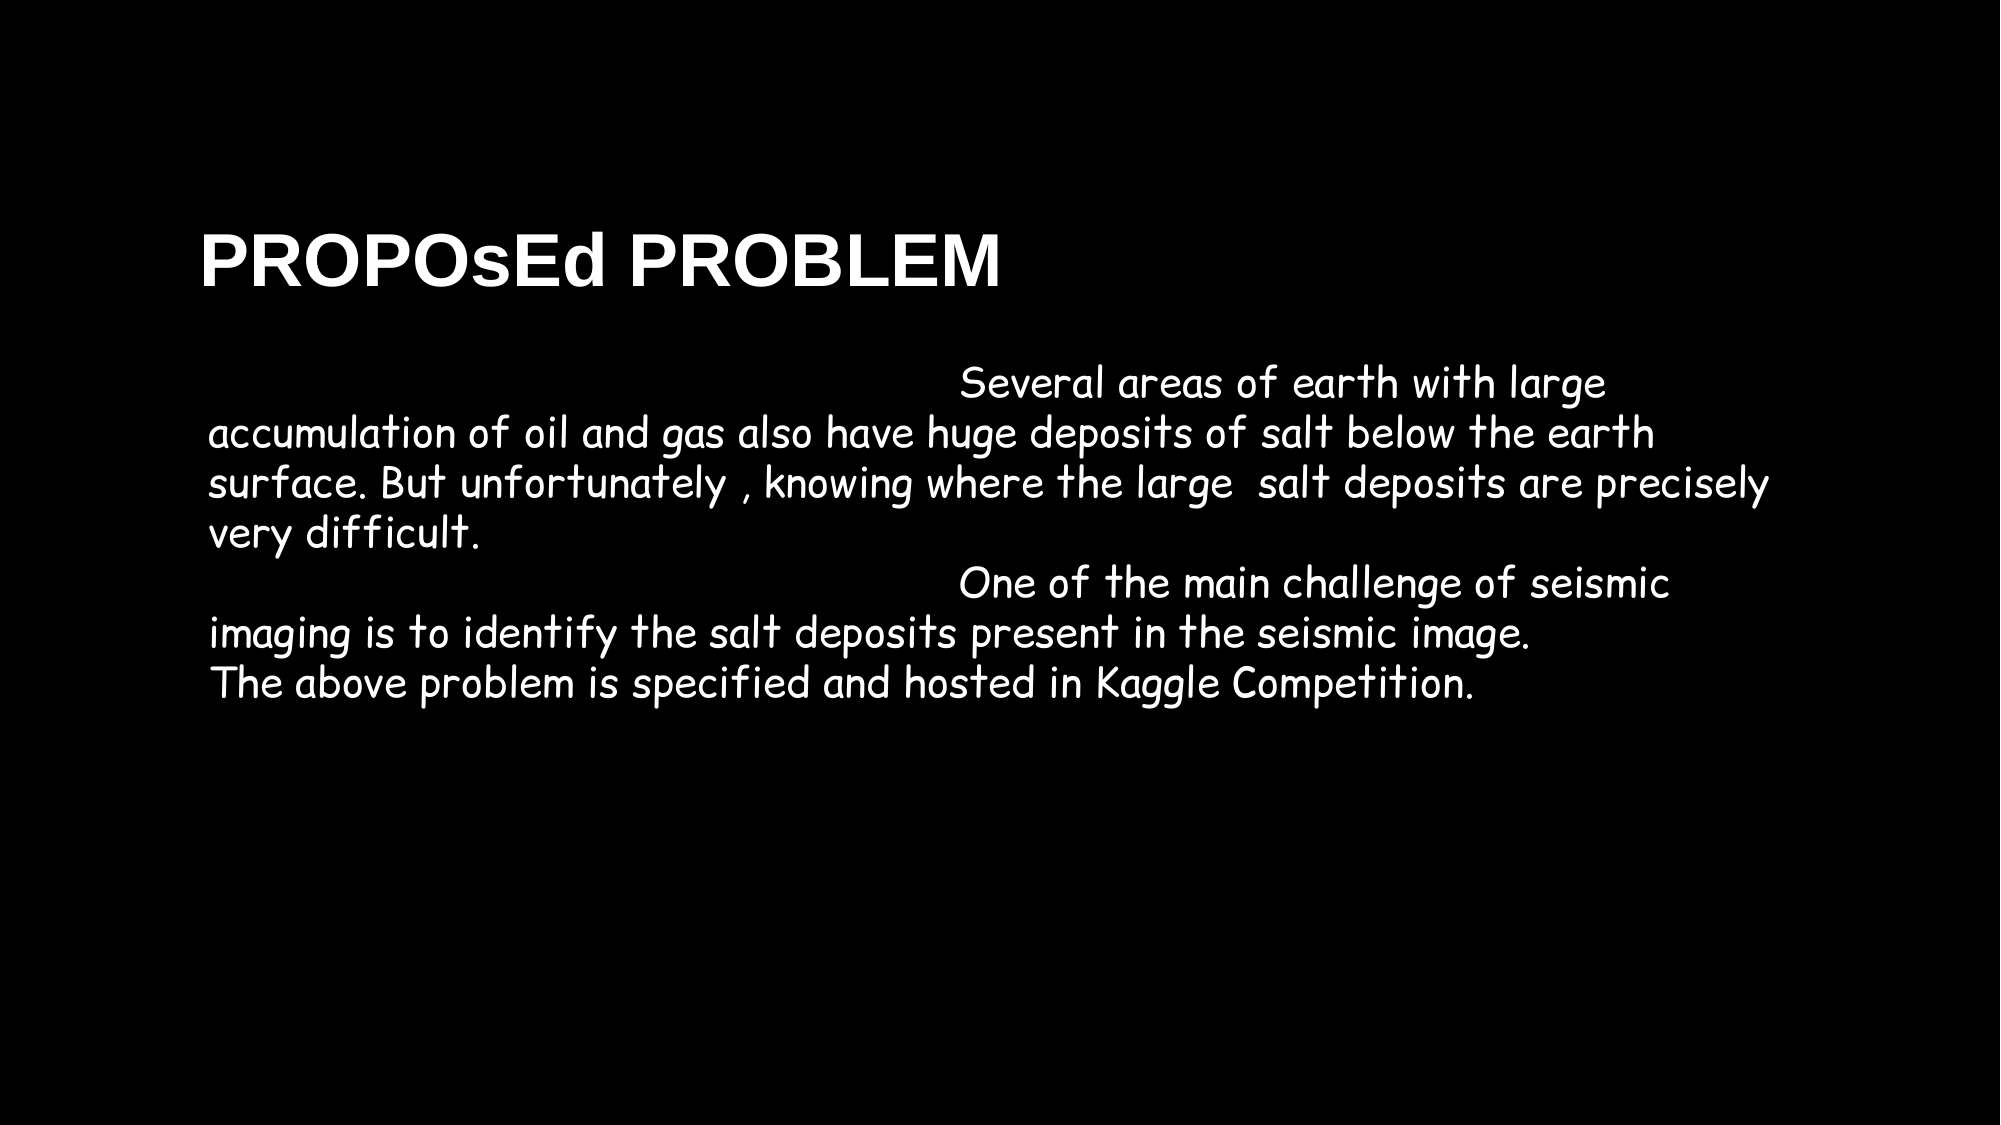

PROPOsEd PROBLEM
					Several areas of earth with large accumulation of oil and gas also have huge deposits of salt below the earth surface. But unfortunately , knowing where the large  salt deposits are precisely very difficult.
					One of the main challenge of seismic imaging is to identify the salt deposits present in the seismic image.
The above problem is specified and hosted in Kaggle Competition.